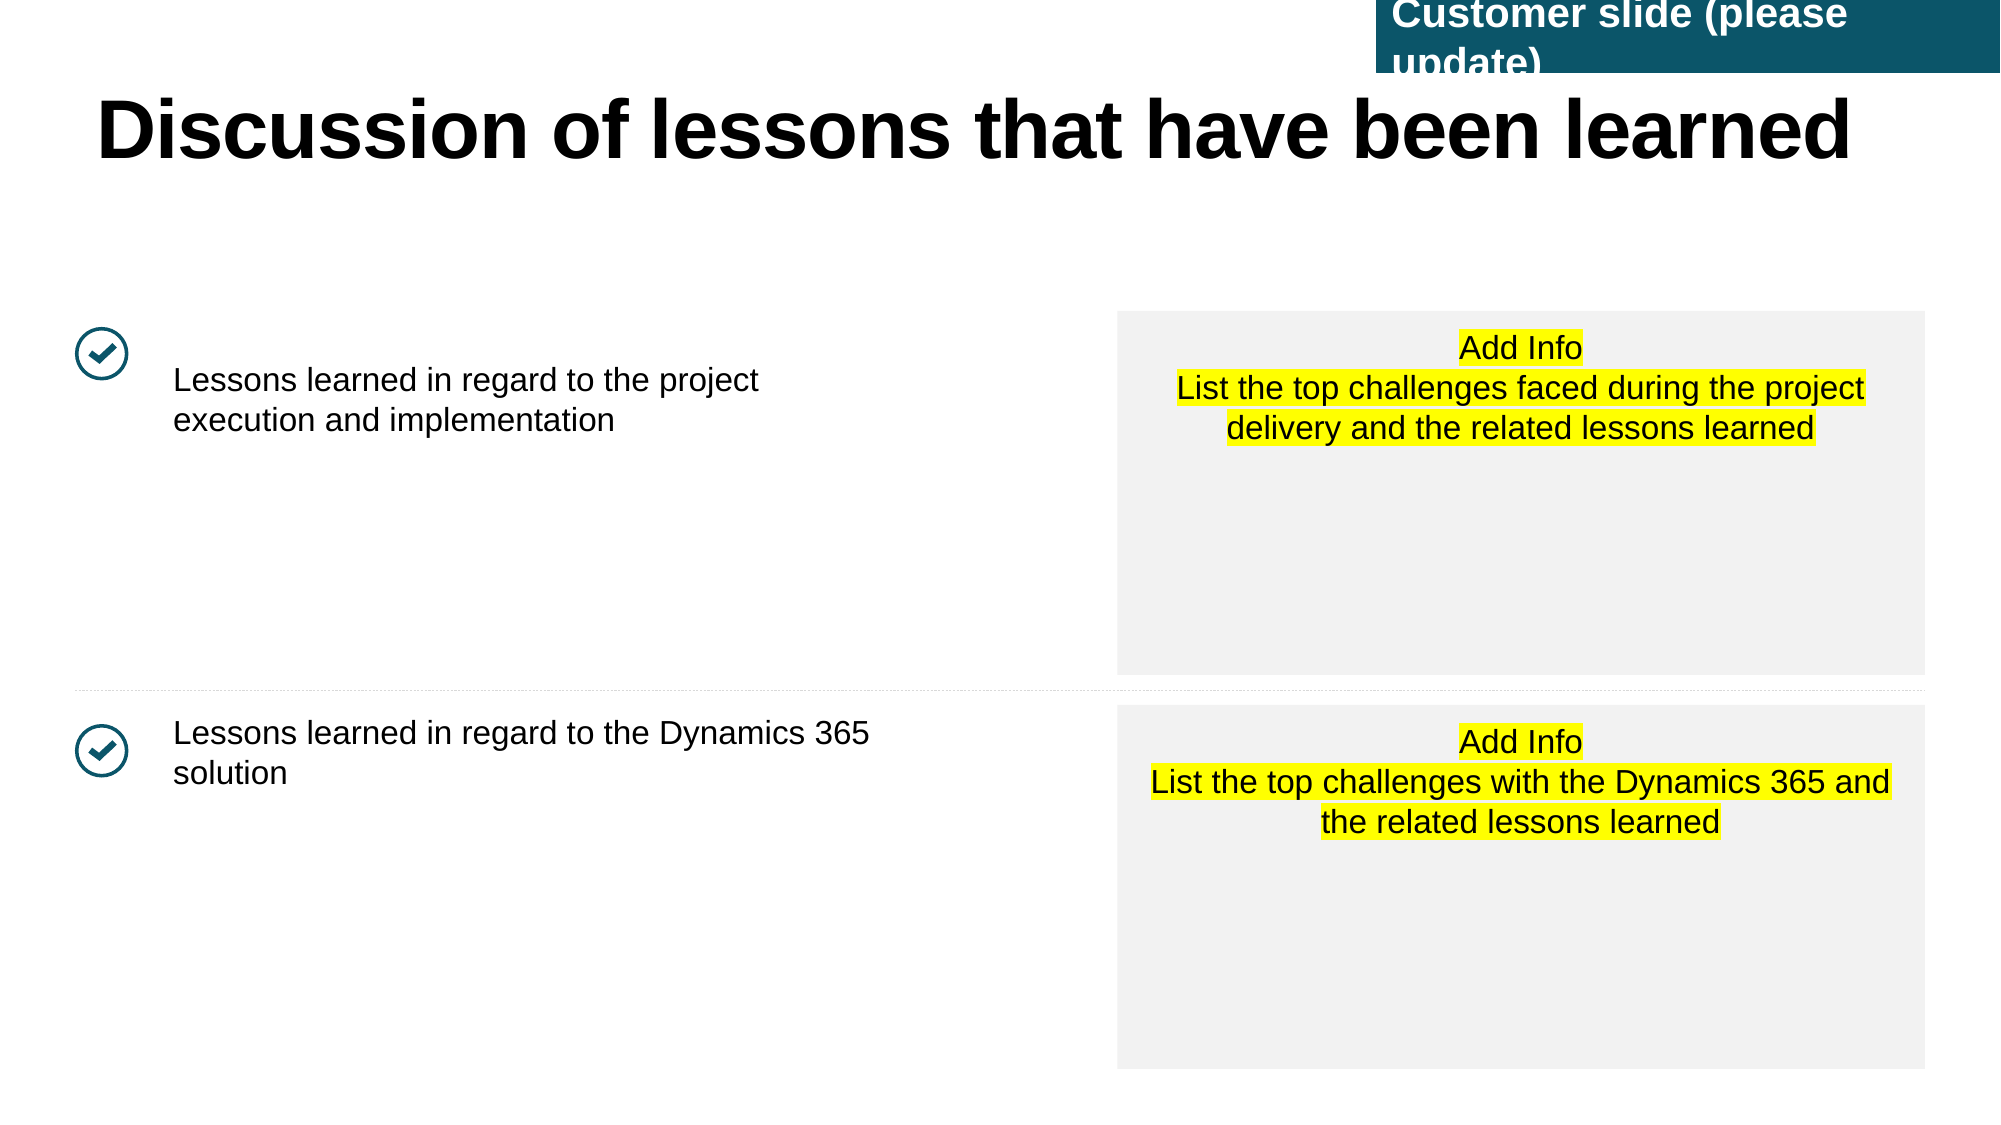

Customer slide (please update)
# Discussion of lessons that have been learned
Add Info
List the top challenges faced during the project delivery and the related lessons learned
Lessons learned in regard to the project execution and implementation

Add Info
List the top challenges with the Dynamics 365 and the related lessons learned
Lessons learned in regard to the Dynamics 365 solution